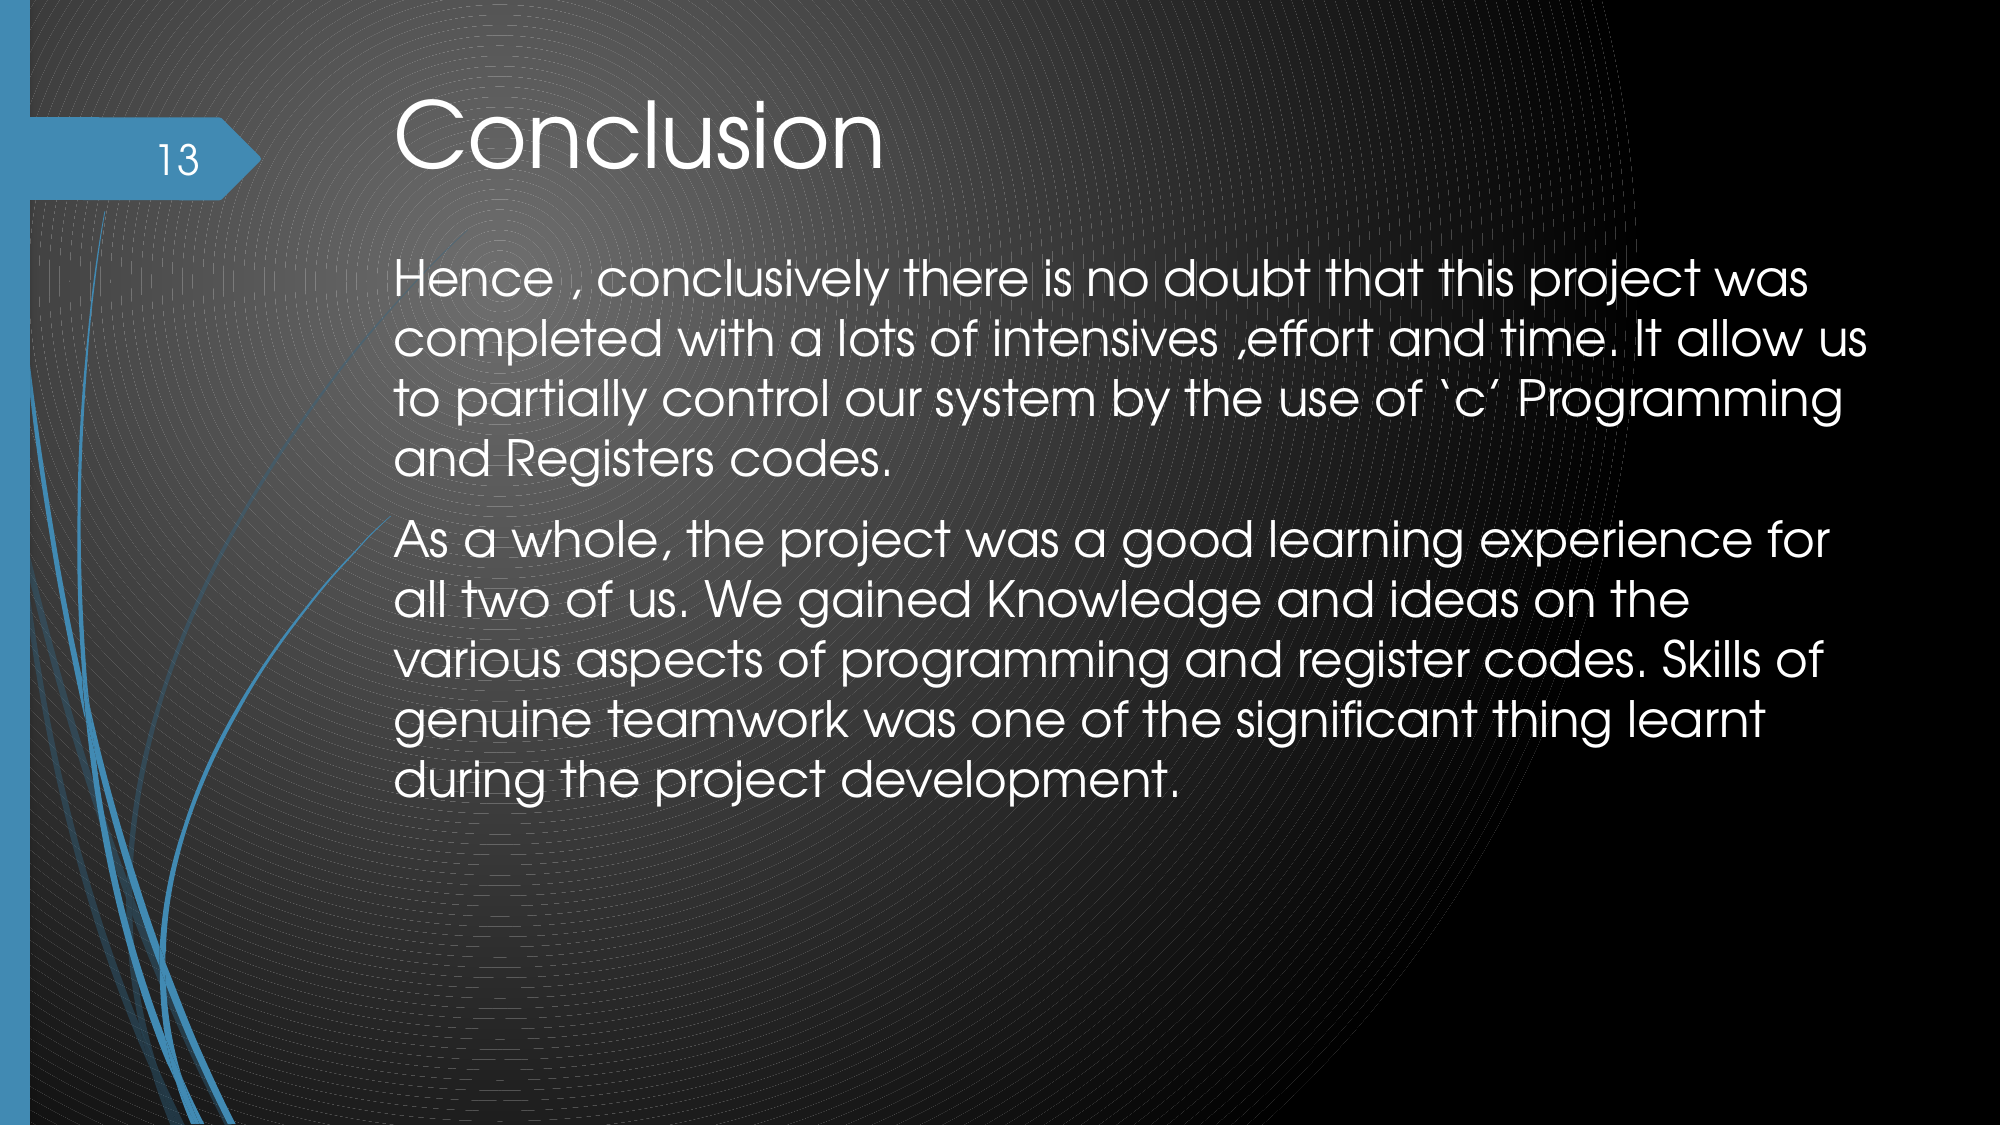

# Conclusion
13
Hence , conclusively there is no doubt that this project was completed with a lots of intensives ,effort and time. It allow us to partially control our system by the use of ‘c’ Programming and Registers codes.
As a whole, the project was a good learning experience for all two of us. We gained Knowledge and ideas on the various aspects of programming and register codes. Skills of genuine teamwork was one of the significant thing learnt during the project development.